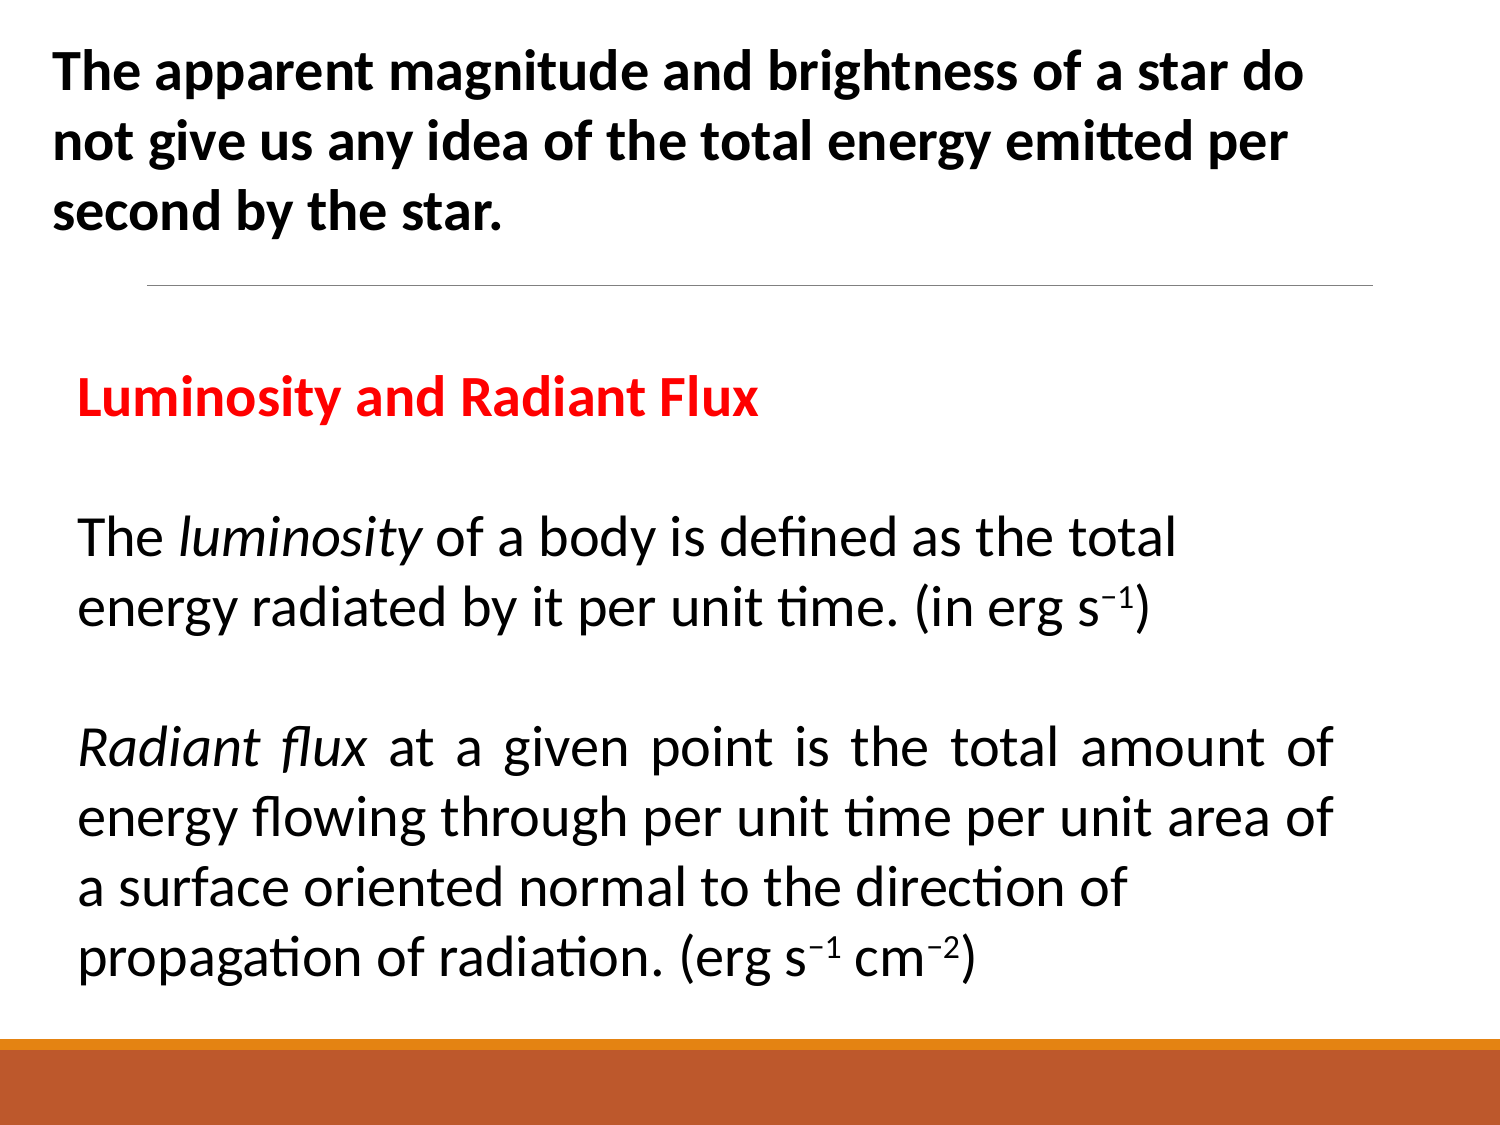

The apparent magnitude and brightness of a star do not give us any idea of the total energy emitted per second by the star.
Luminosity and Radiant Flux

The luminosity of a body is defined as the total energy radiated by it per unit time. (in erg s−1)

Radiant flux at a given point is the total amount of energy flowing through per unit time per unit area of a surface oriented normal to the direction of
propagation of radiation. (erg s−1 cm−2)